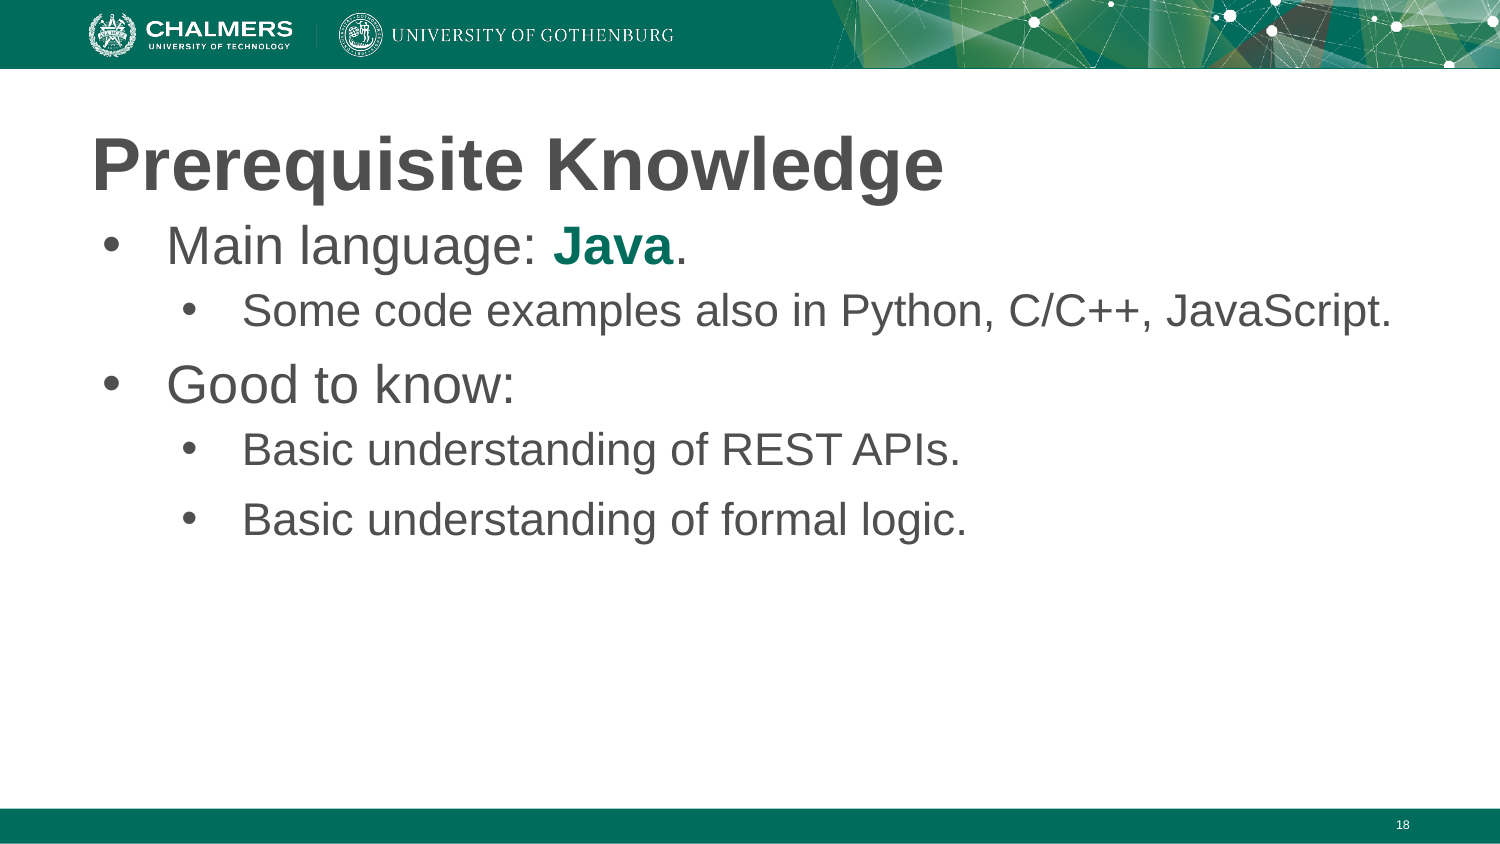

# Prerequisite Knowledge
Main language: Java.
Some code examples also in Python, C/C++, JavaScript.
Good to know:
Basic understanding of REST APIs.
Basic understanding of formal logic.
18